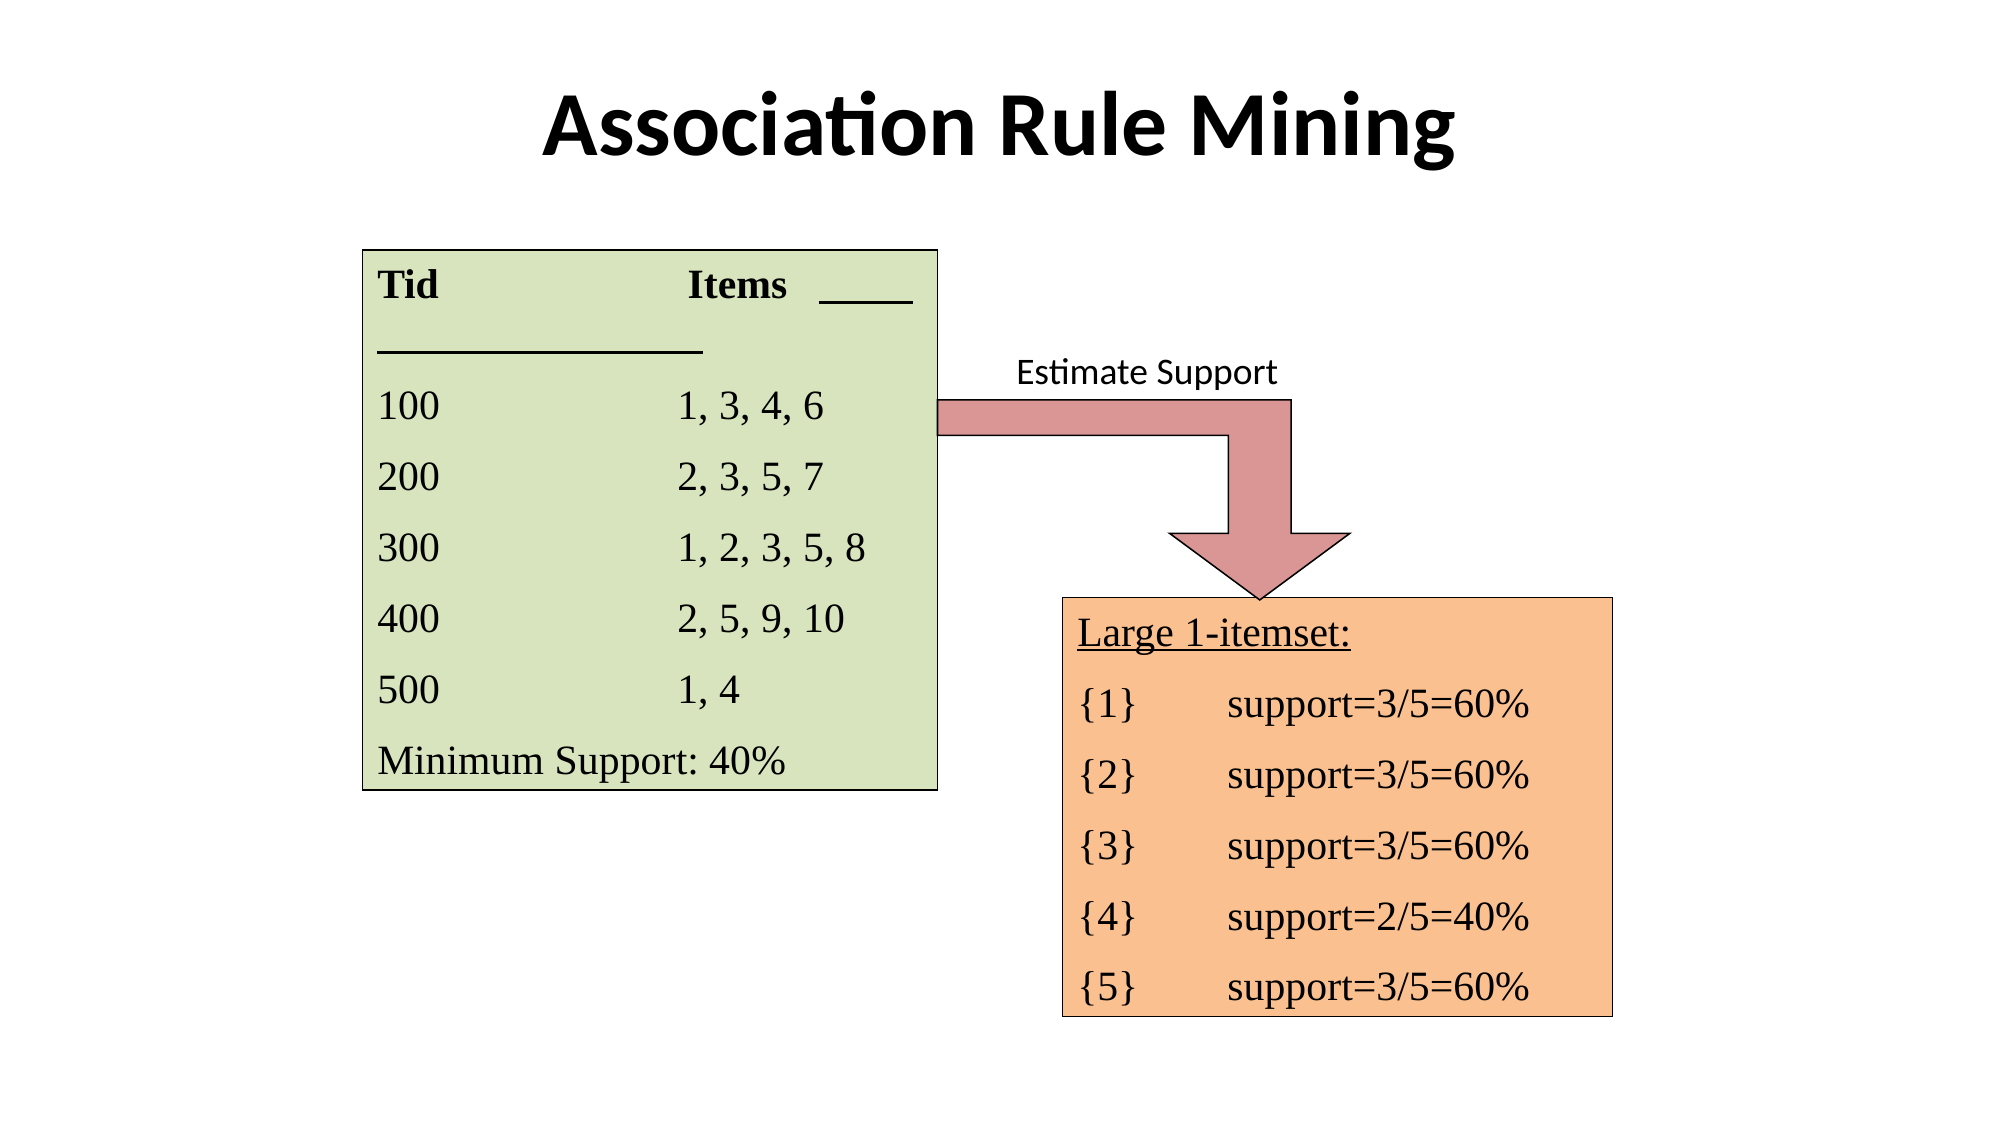

# Association Rule Mining
Tid		 Items
100		1, 3, 4, 6
200		2, 3, 5, 7
300		1, 2, 3, 5, 8
400	  	2, 5, 9, 10
500	   	1, 4
Minimum Support: 40%
Estimate Support

Large 1-itemset:
{1}	support=3/5=60%
{2}      	support=3/5=60%
{3}	support=3/5=60%
{4}	support=2/5=40%
{5}	support=3/5=60%